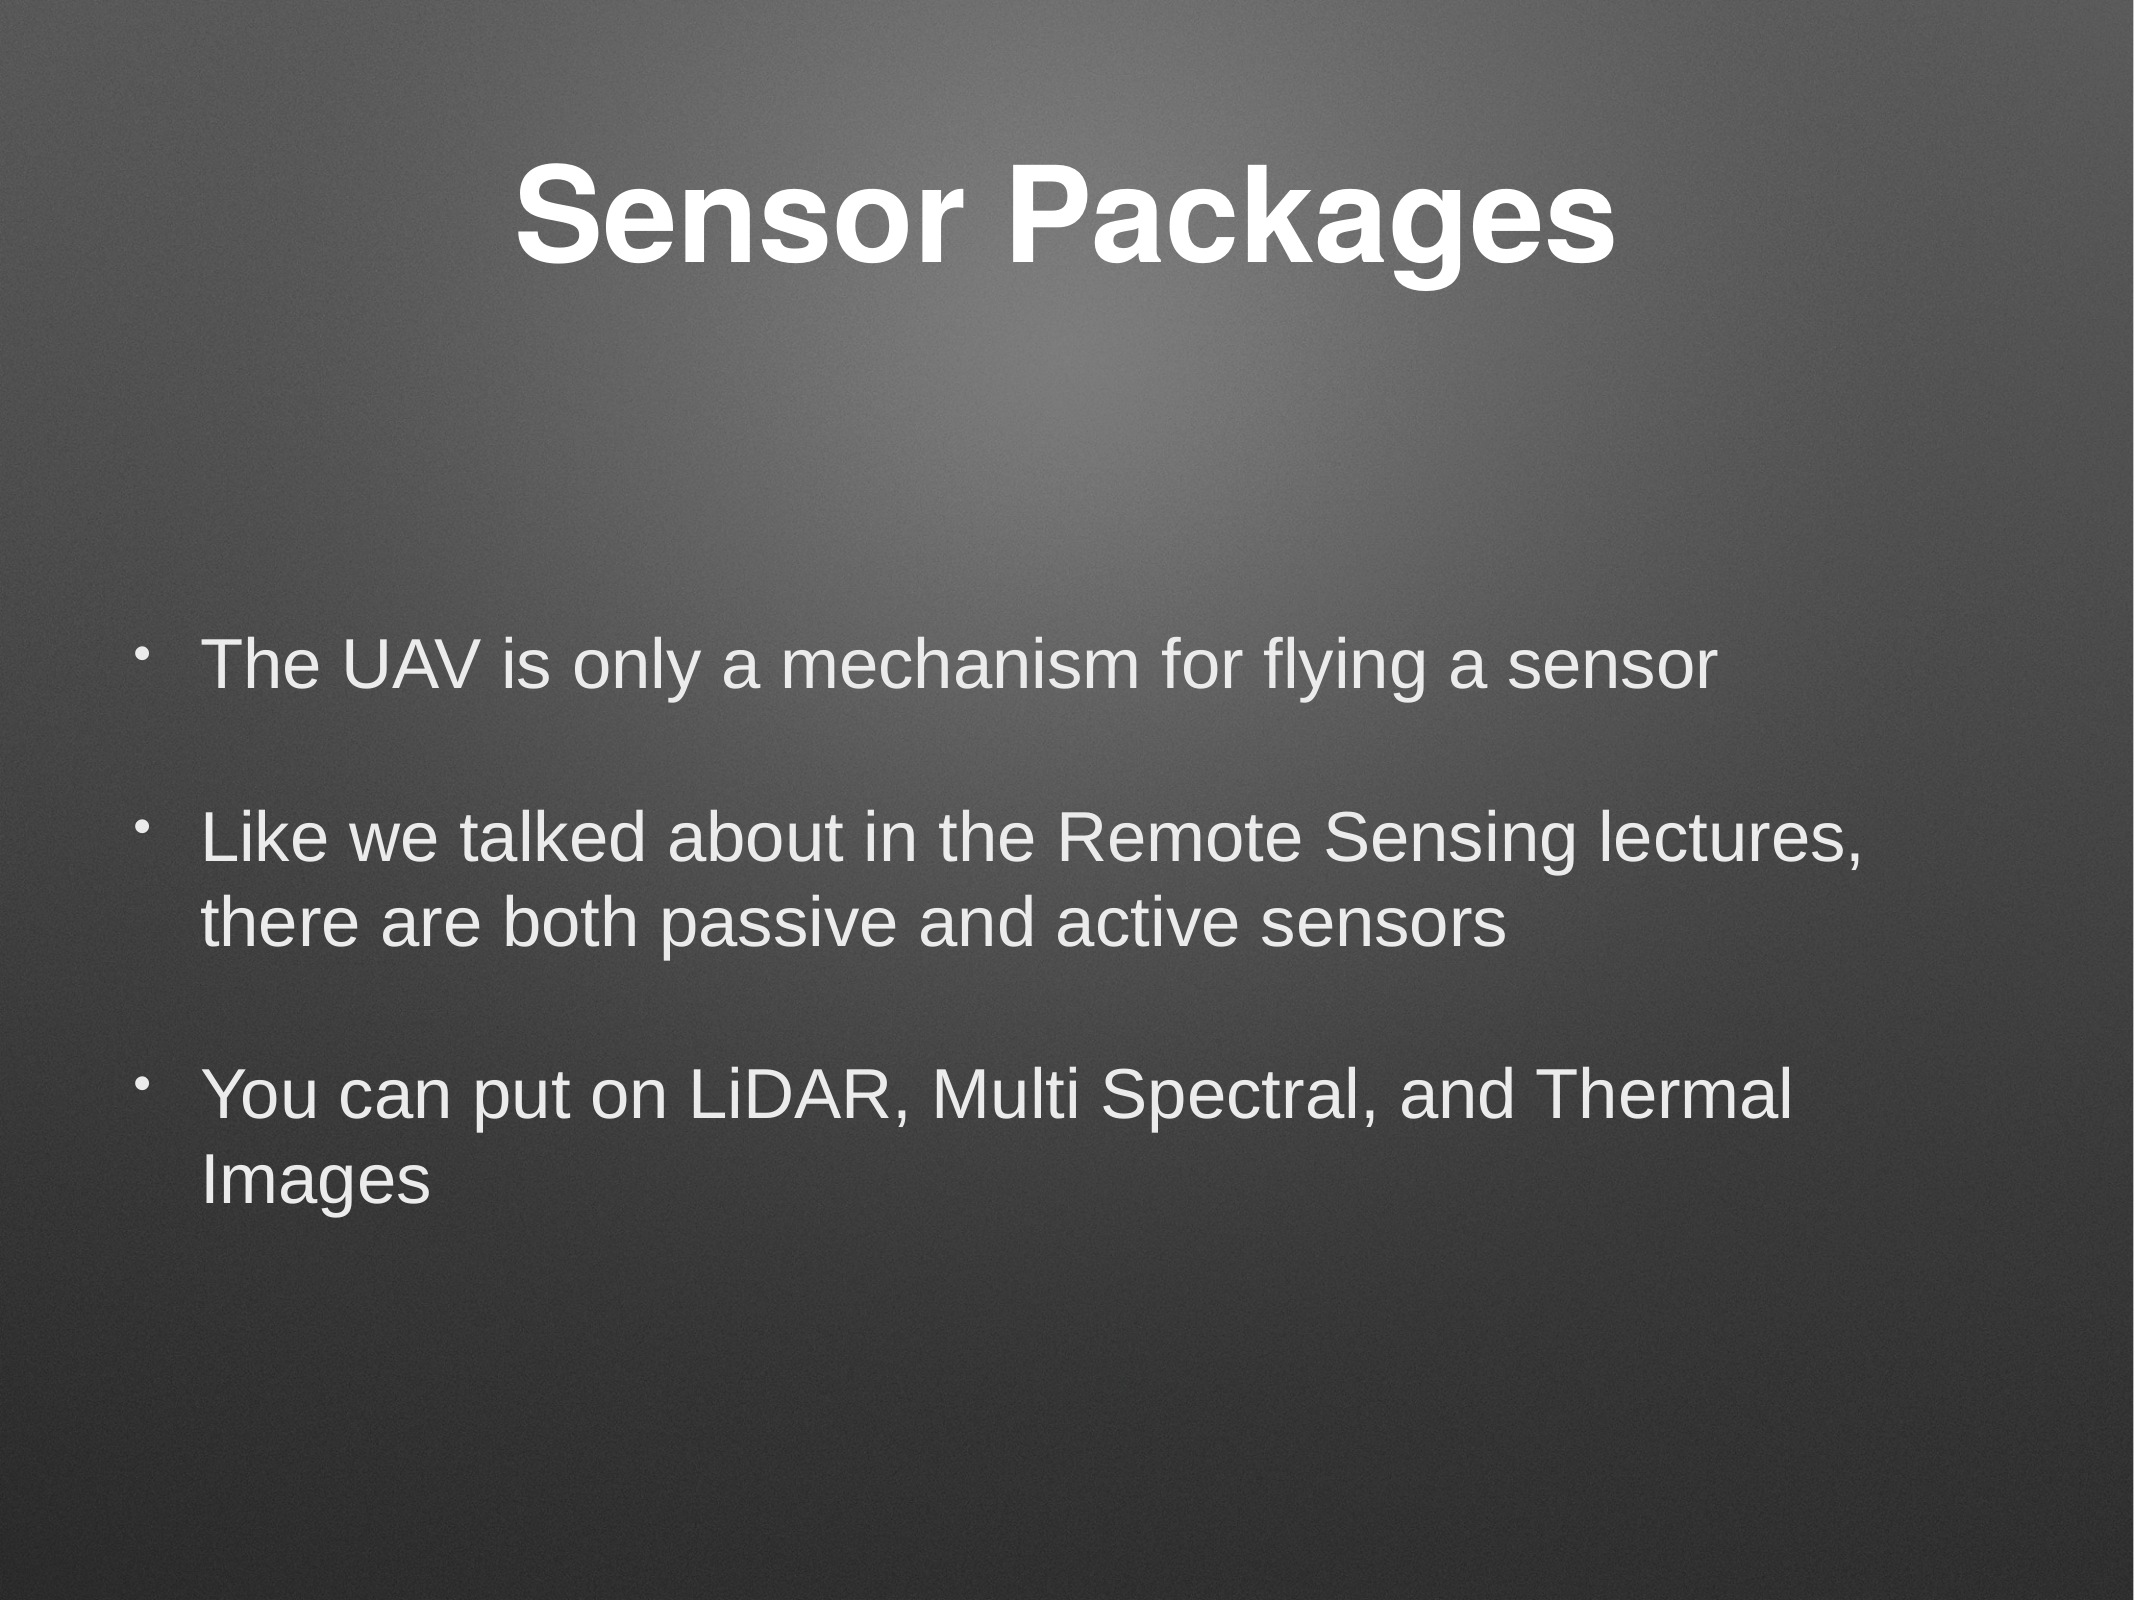

# Sensor Packages
The UAV is only a mechanism for flying a sensor
Like we talked about in the Remote Sensing lectures, there are both passive and active sensors
You can put on LiDAR, Multi Spectral, and Thermal Images